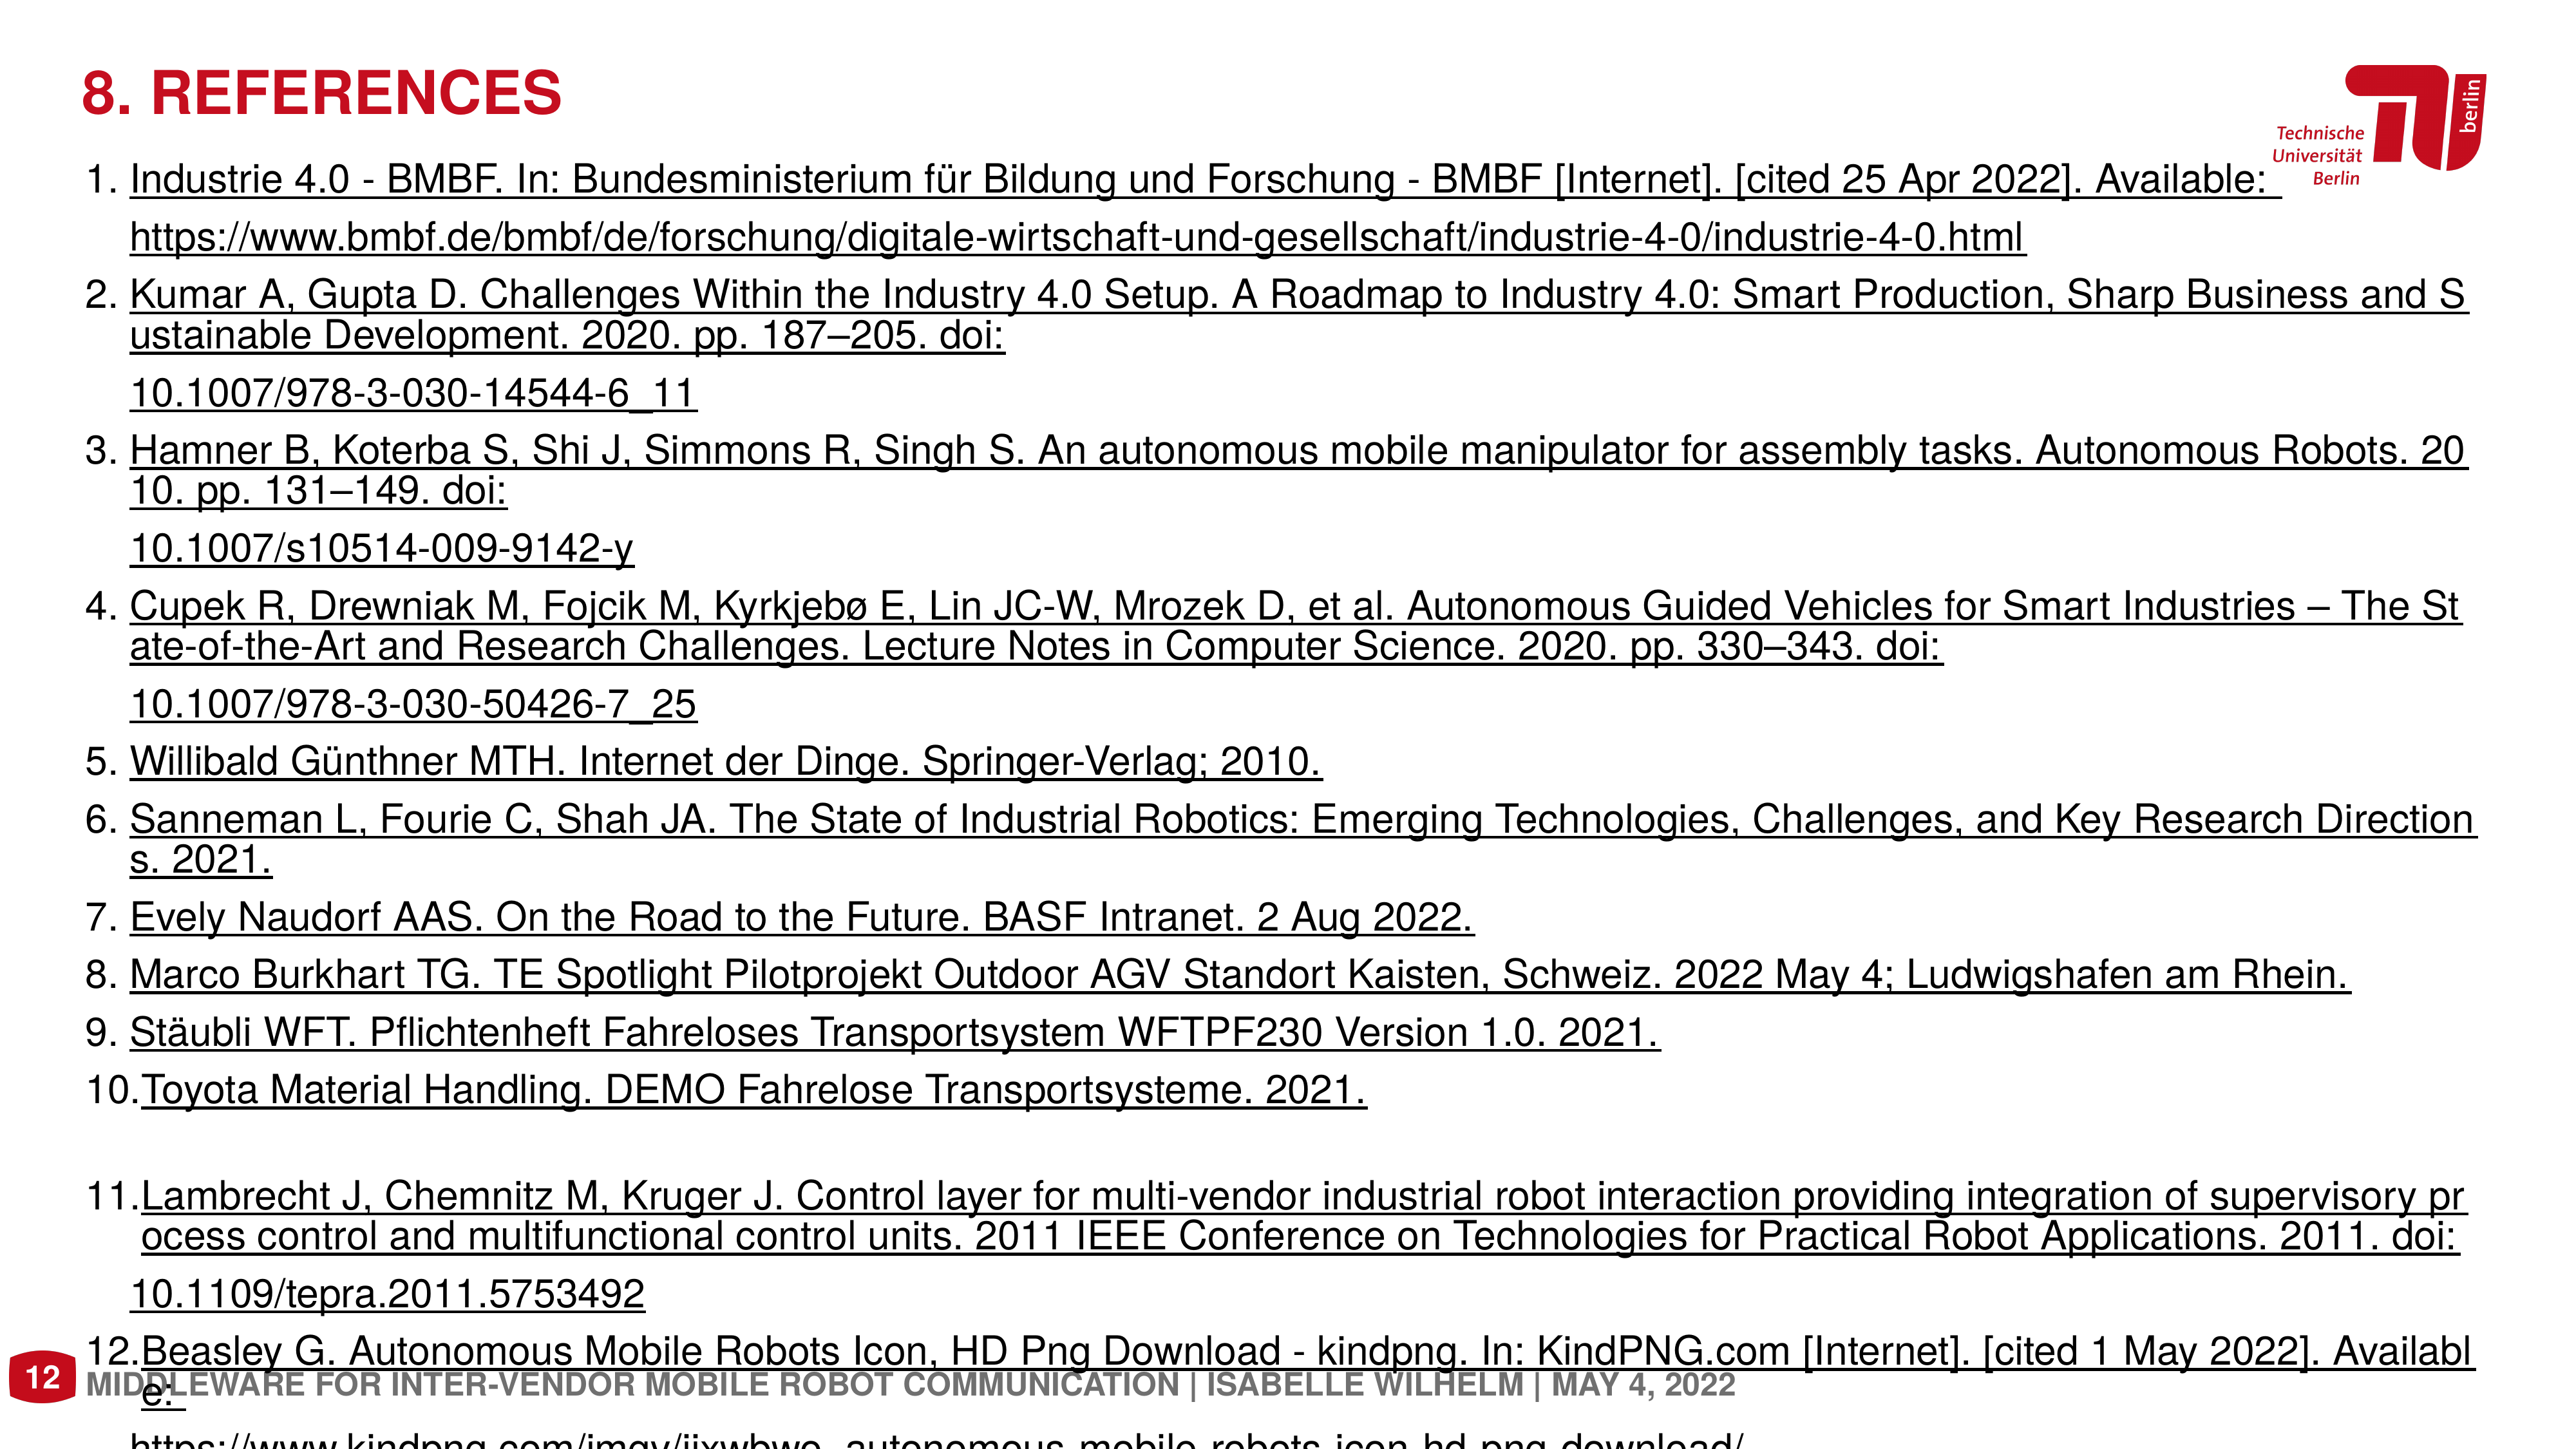

8. REFERENCES

Industrie 4.0 - BMBF. In: Bundesministerium für Bildung und Forschung - BMBF [Internet]. [cited 25 Apr 2022]. Available: https://www.bmbf.de/bmbf/de/forschung/digitale-wirtschaft-und-gesellschaft/industrie-4-0/industrie-4-0.html
Kumar A, Gupta D. Challenges Within the Industry 4.0 Setup. A Roadmap to Industry 4.0: Smart Production, Sharp Business and Sustainable Development. 2020. pp. 187–205. doi:10.1007/978-3-030-14544-6_11
Hamner B, Koterba S, Shi J, Simmons R, Singh S. An autonomous mobile manipulator for assembly tasks. Autonomous Robots. 2010. pp. 131–149. doi:10.1007/s10514-009-9142-y
Cupek R, Drewniak M, Fojcik M, Kyrkjebø E, Lin JC-W, Mrozek D, et al. Autonomous Guided Vehicles for Smart Industries – The State-of-the-Art and Research Challenges. Lecture Notes in Computer Science. 2020. pp. 330–343. doi:10.1007/978-3-030-50426-7_25
Willibald Günthner MTH. Internet der Dinge. Springer-Verlag; 2010.
Sanneman L, Fourie C, Shah JA. The State of Industrial Robotics: Emerging Technologies, Challenges, and Key Research Directions. 2021.
Evely Naudorf AAS. On the Road to the Future. BASF Intranet. 2 Aug 2022.
Marco Burkhart TG. TE Spotlight Pilotprojekt Outdoor AGV Standort Kaisten, Schweiz. 2022 May 4; Ludwigshafen am Rhein.
Stäubli WFT. Pflichtenheft Fahreloses Transportsystem WFTPF230 Version 1.0. 2021.
Toyota Material Handling. DEMO Fahrelose Transportsysteme. 2021.

Lambrecht J, Chemnitz M, Kruger J. Control layer for multi-vendor industrial robot interaction providing integration of supervisory process control and multifunctional control units. 2011 IEEE Conference on Technologies for Practical Robot Applications. 2011. doi:10.1109/tepra.2011.5753492
Beasley G. Autonomous Mobile Robots Icon, HD Png Download - kindpng. In: KindPNG.com [Internet]. [cited 1 May 2022]. Available: https://www.kindpng.com/imgv/iixwbwo_autonomous-mobile-robots-icon-hd-png-download/
[No title]. [cited 1 May 2022]. Available: https://storage.googleapis.com/accesswire/media/647765/AMRinteropMR-logo.jpg
12